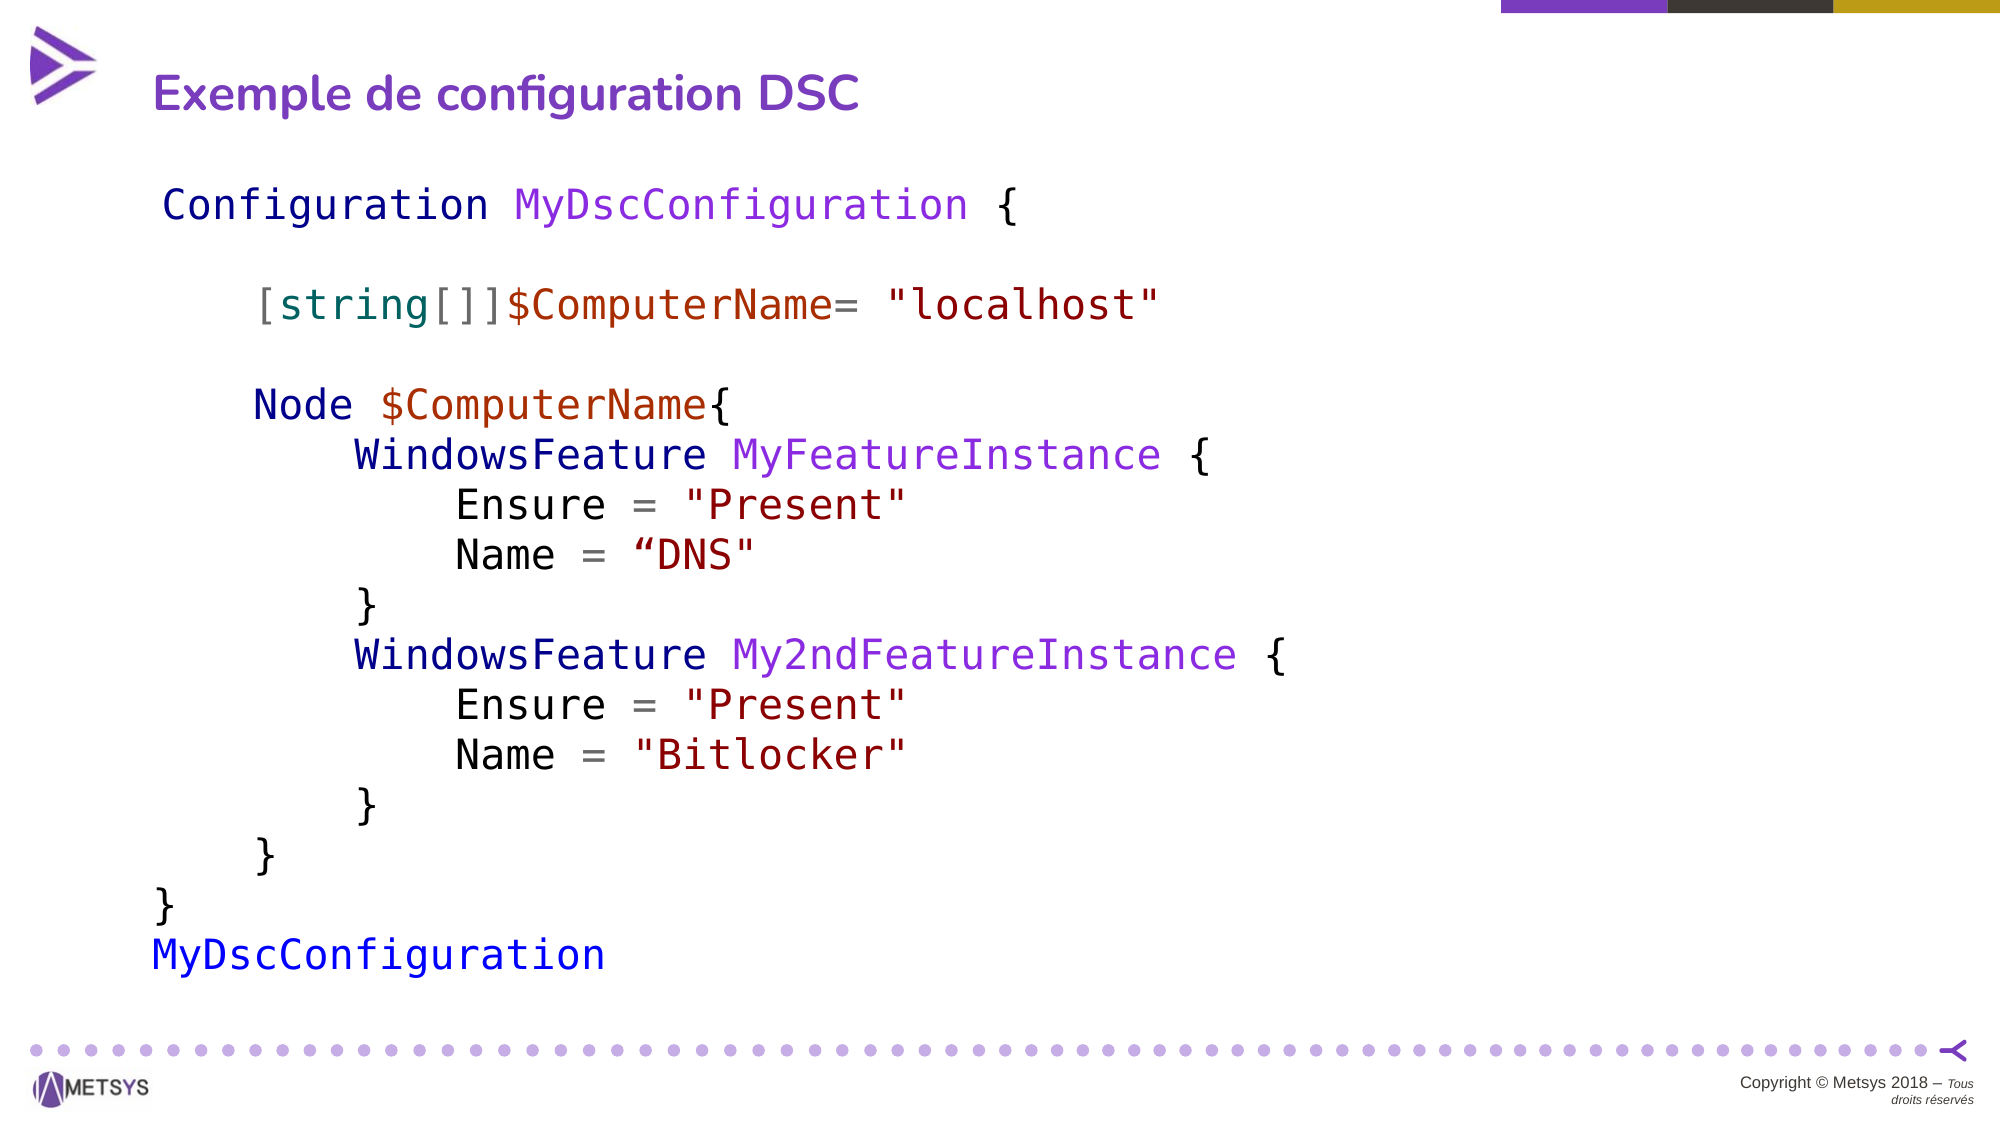

# Exemple de configuration DSC
 Configuration MyDscConfiguration {

    [string[]]$ComputerName= "localhost"

    Node $ComputerName{
        WindowsFeature MyFeatureInstance {
            Ensure = "Present"
            Name = “DNS"
        }
        WindowsFeature My2ndFeatureInstance {
            Ensure = "Present"
            Name = "Bitlocker"
        }
    }
}
MyDscConfiguration